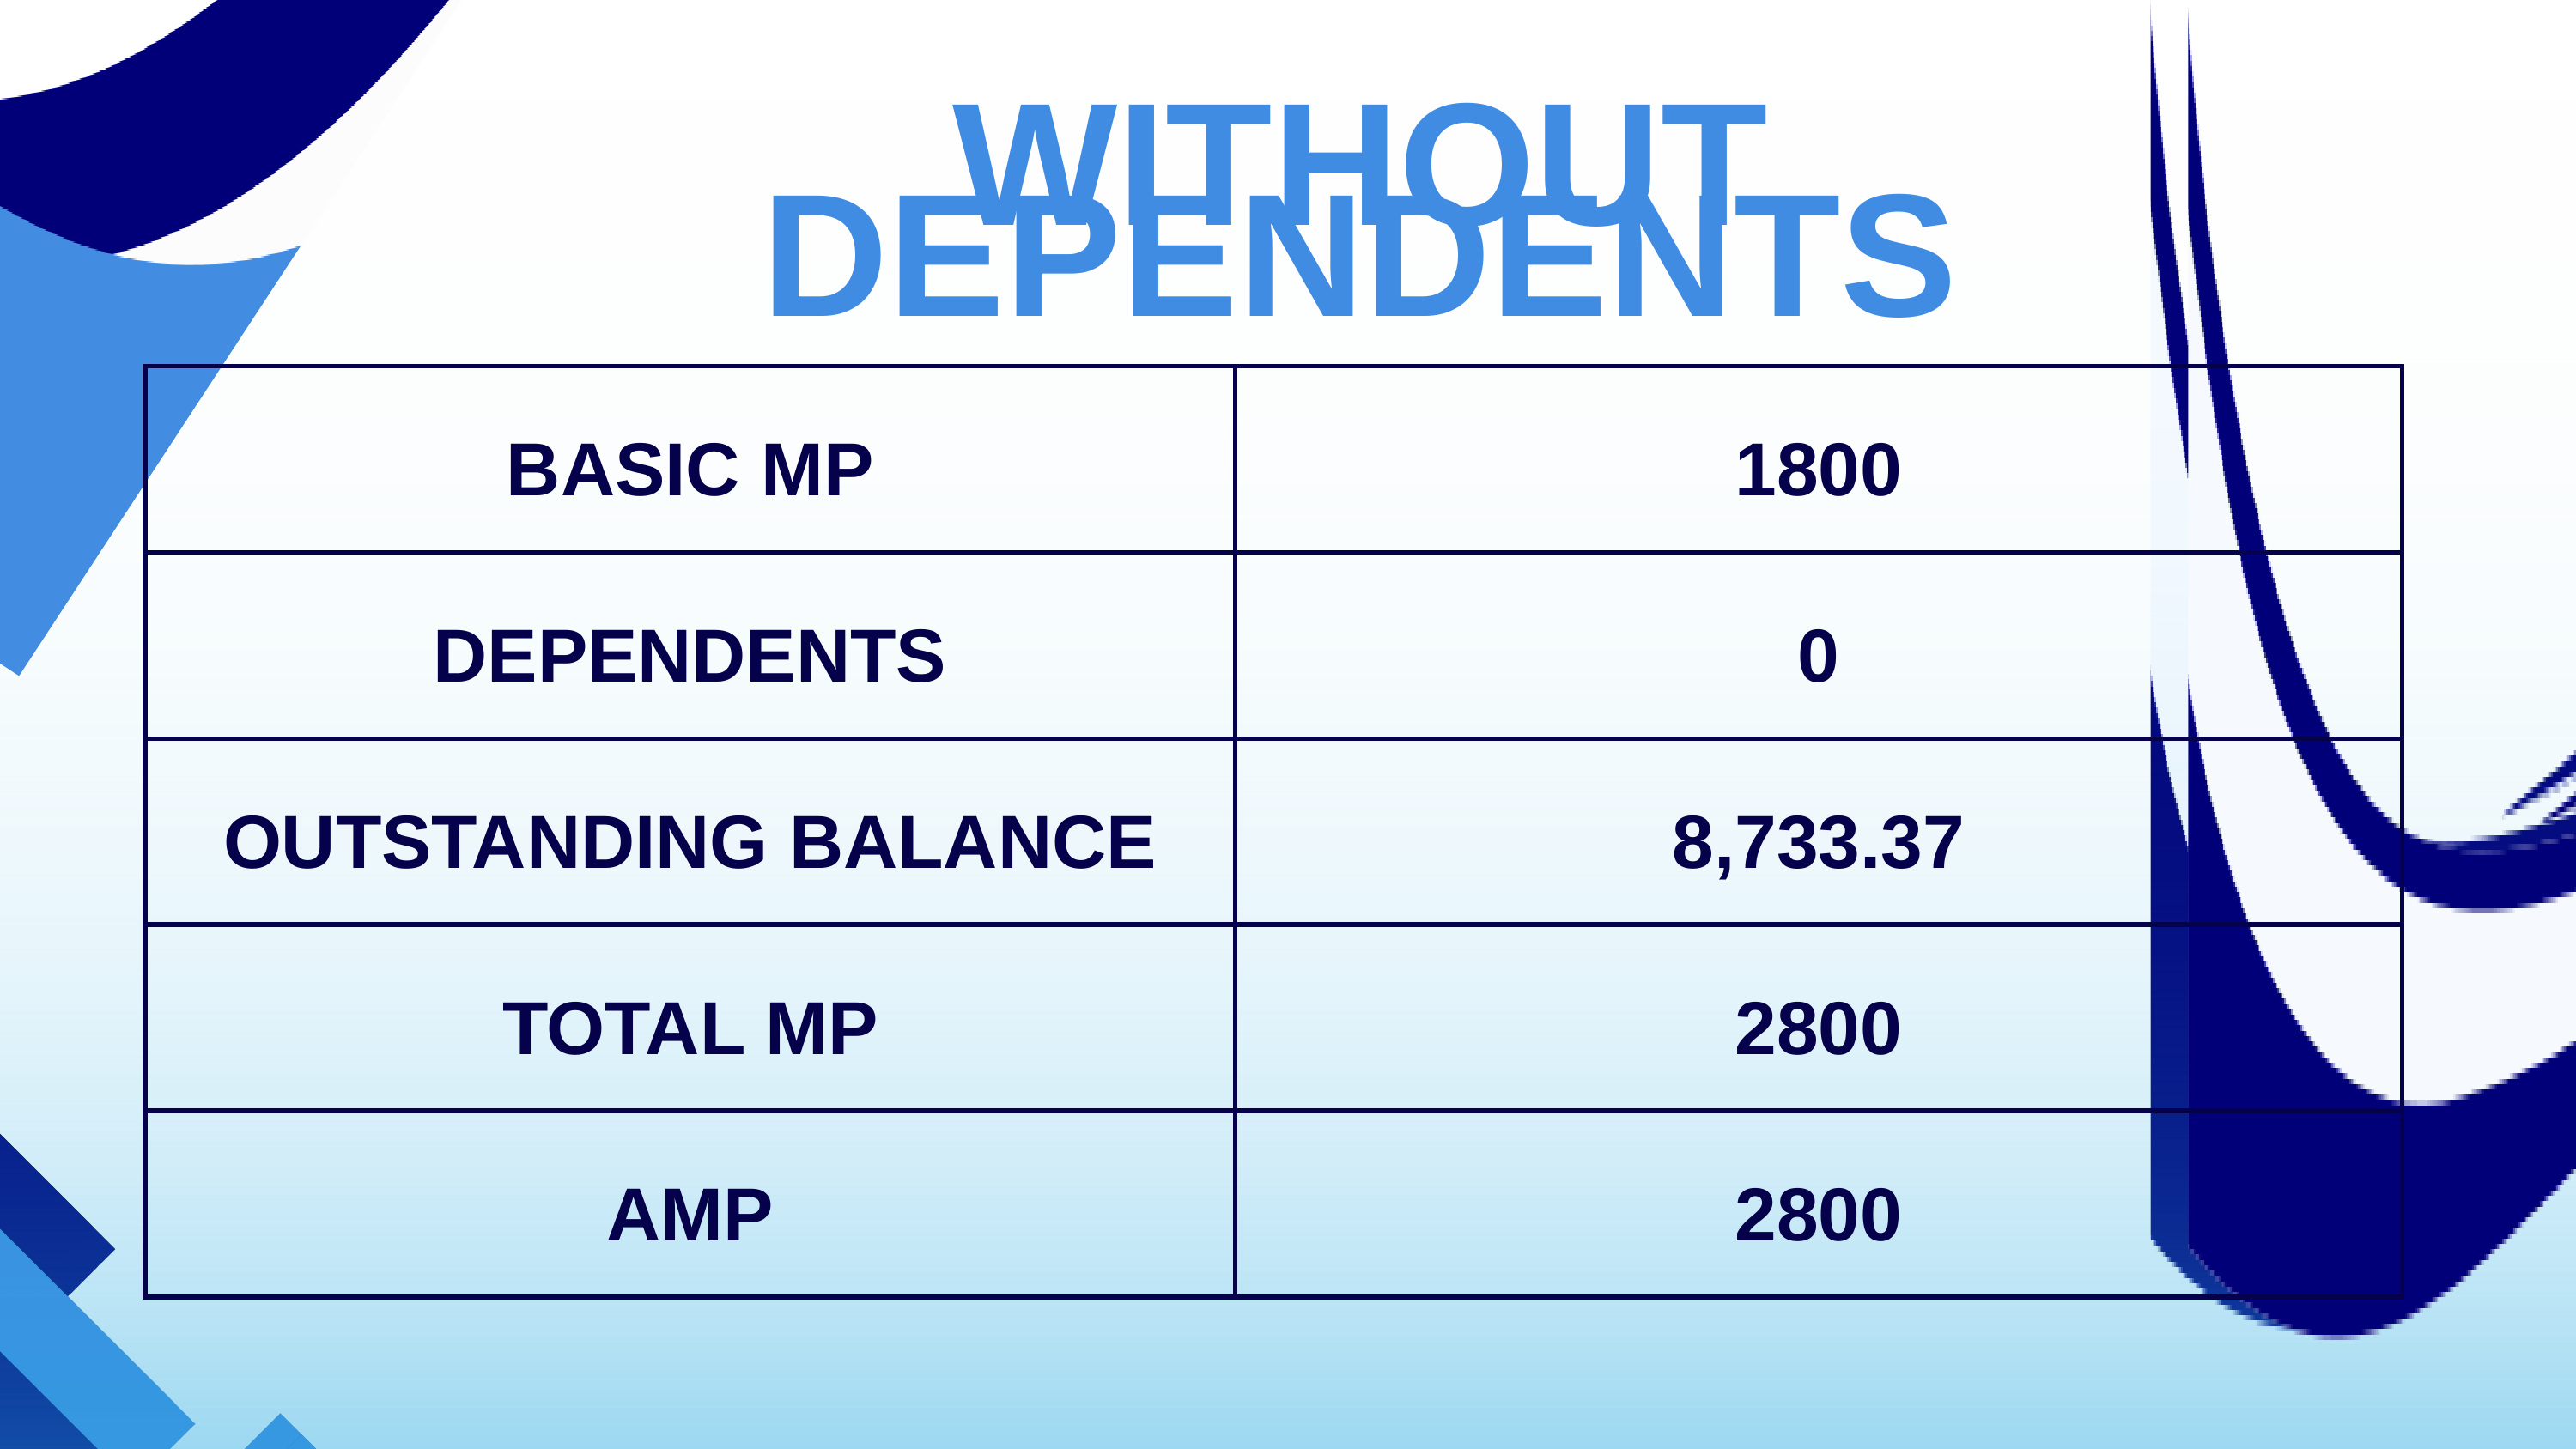

WITHOUT DEPENDENTS

| BASIC MP | 1800 |
| --- | --- |
| DEPENDENTS | 0 |
| OUTSTANDING BALANCE | 8,733.37 |
| TOTAL MP | 2800 |
| AMP | 2800 |

OneP